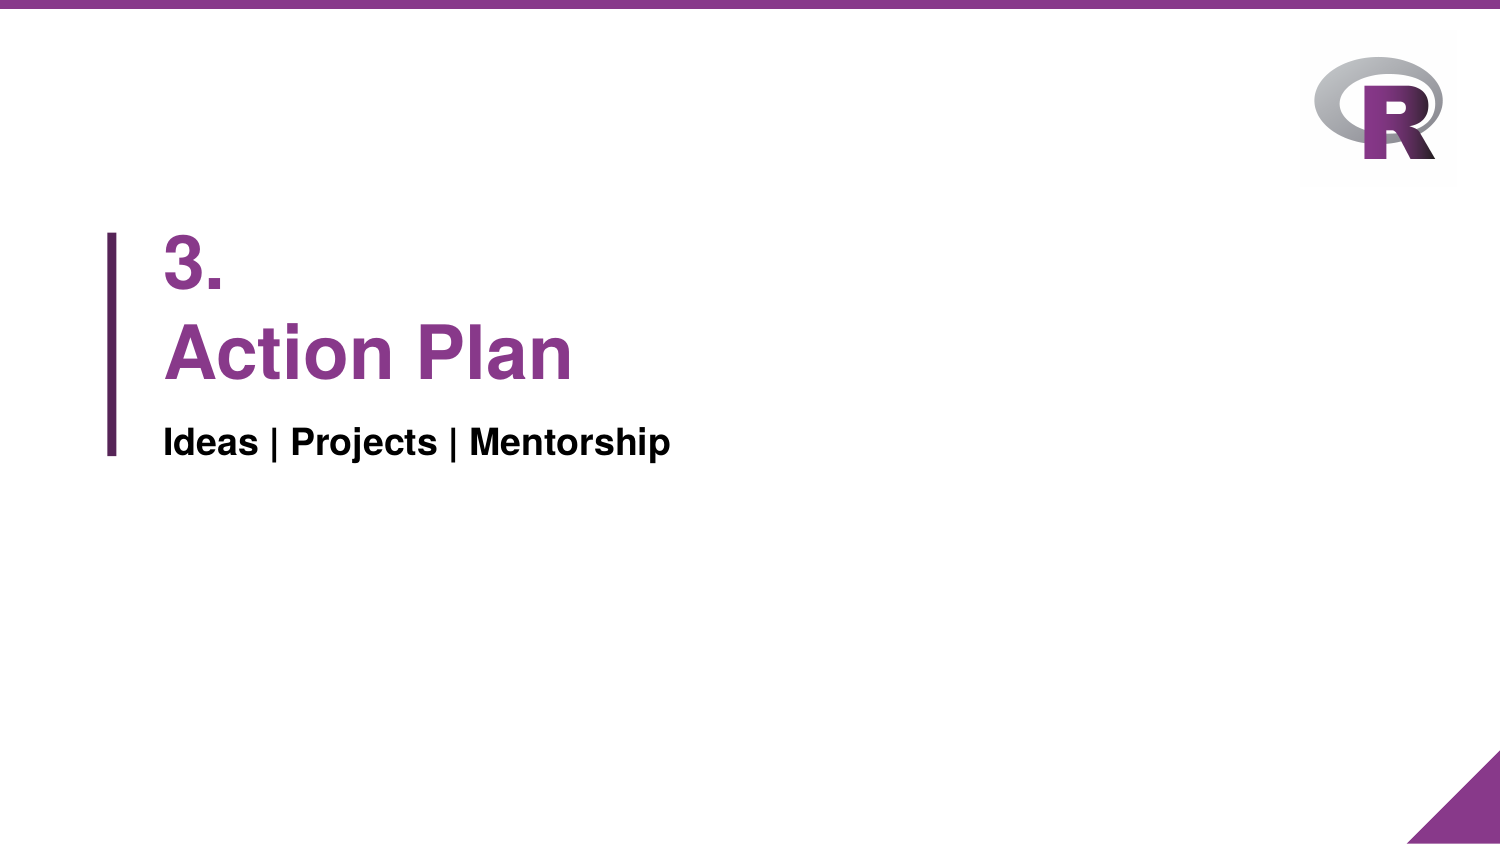

# 3. Action Plan
Ideas | Projects | Mentorship